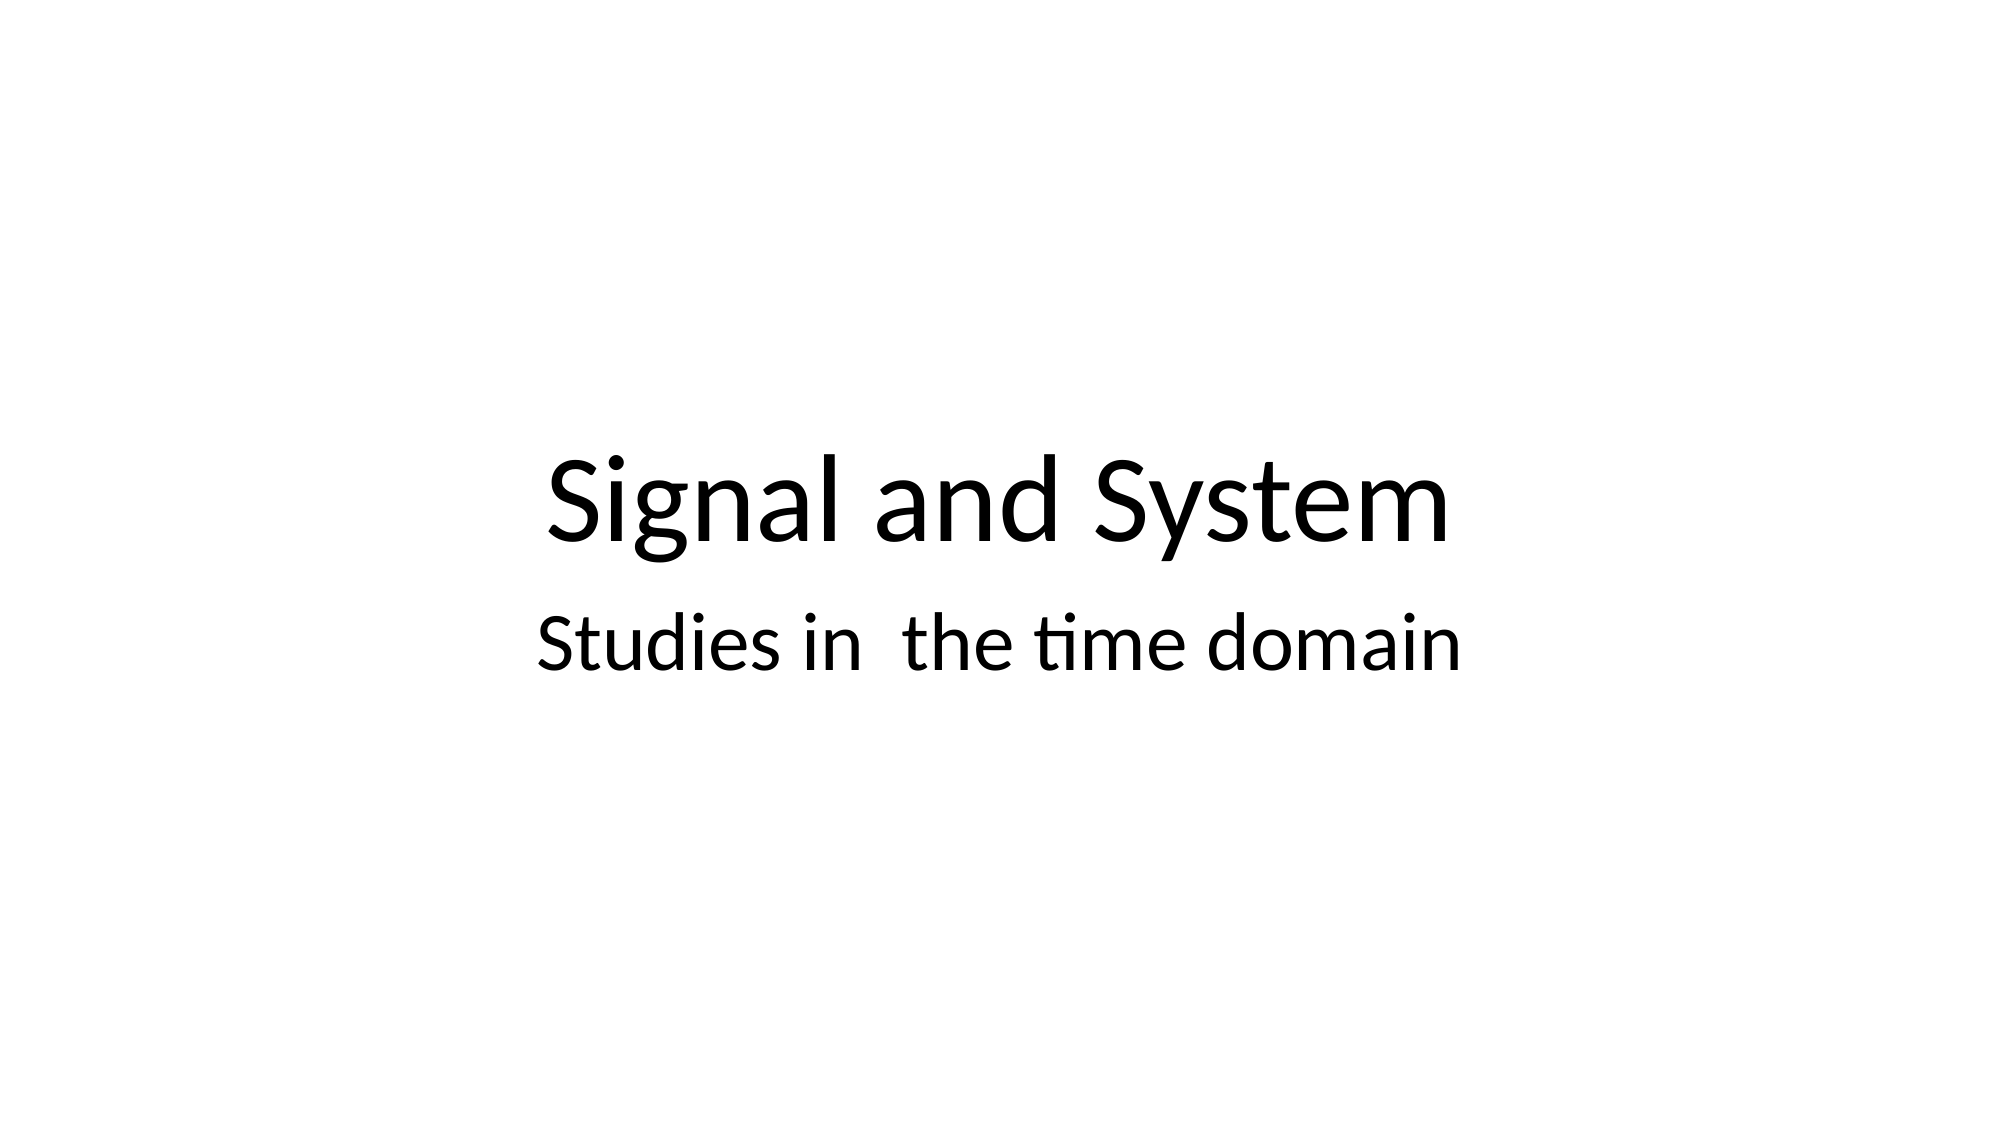

# Signal and System
Studies in  the time domain